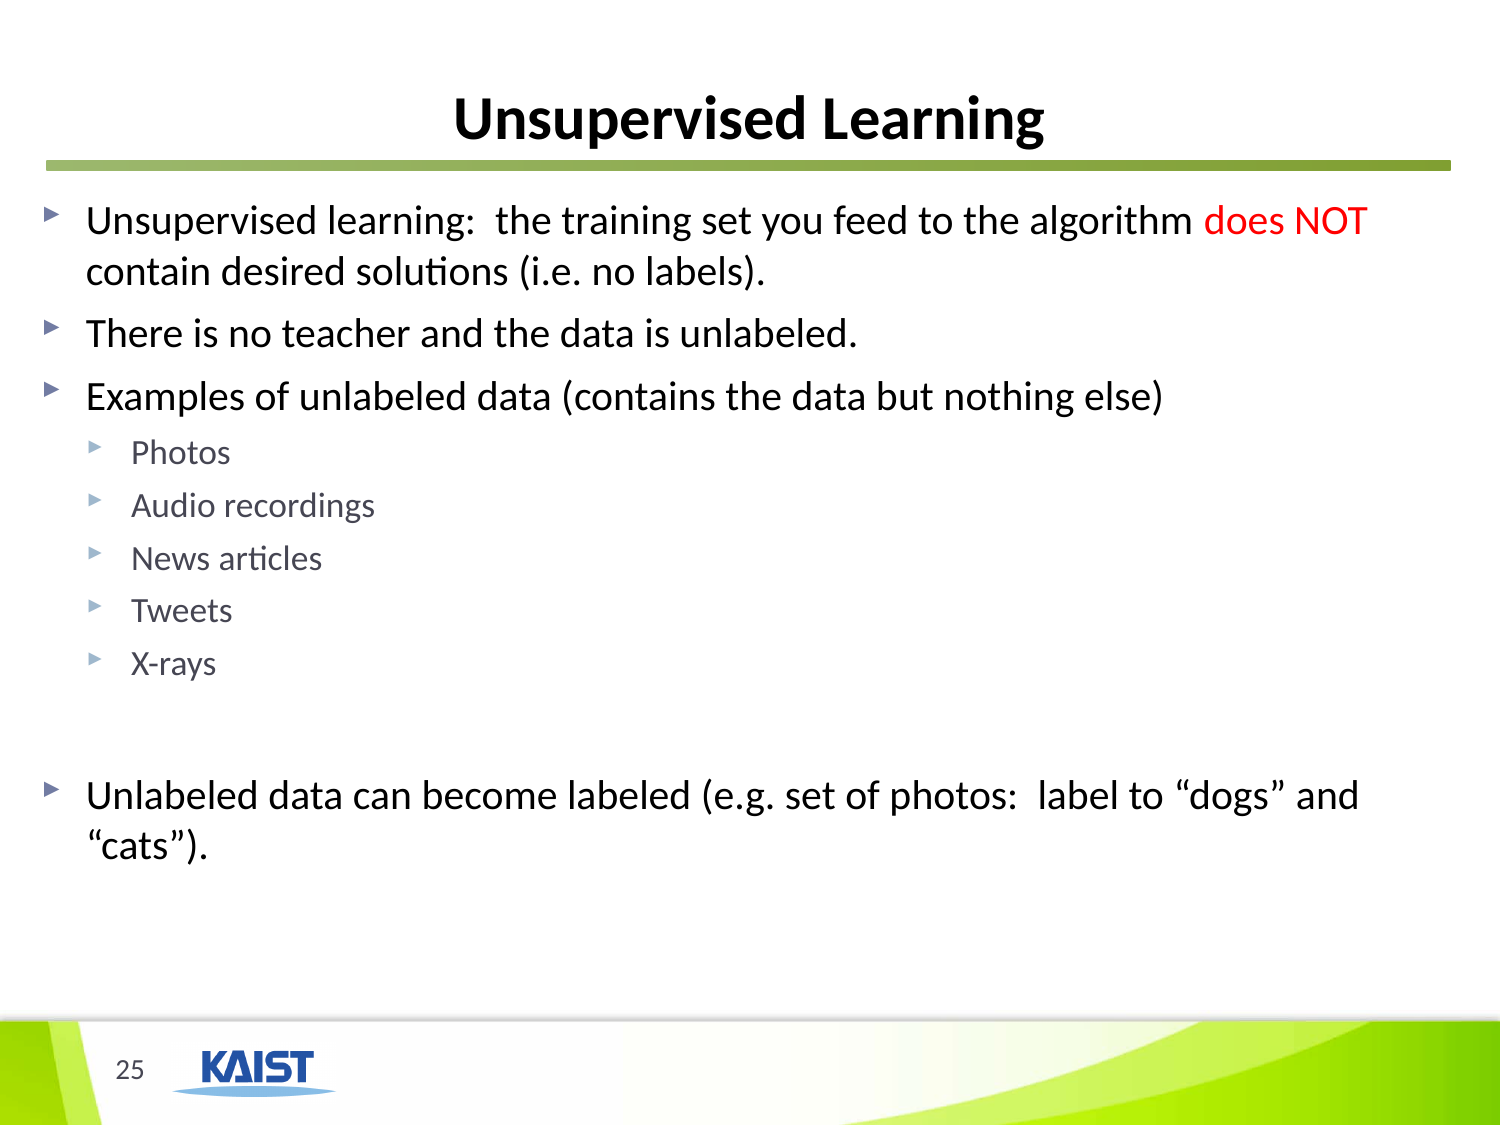

# Unsupervised Learning
Unsupervised learning:  the training set you feed to the algorithm does NOT contain desired solutions (i.e. no labels).
There is no teacher and the data is unlabeled.
Examples of unlabeled data (contains the data but nothing else)
Photos
Audio recordings
News articles
Tweets
X-rays

Unlabeled data can become labeled (e.g. set of photos:  label to “dogs” and “cats”).

25